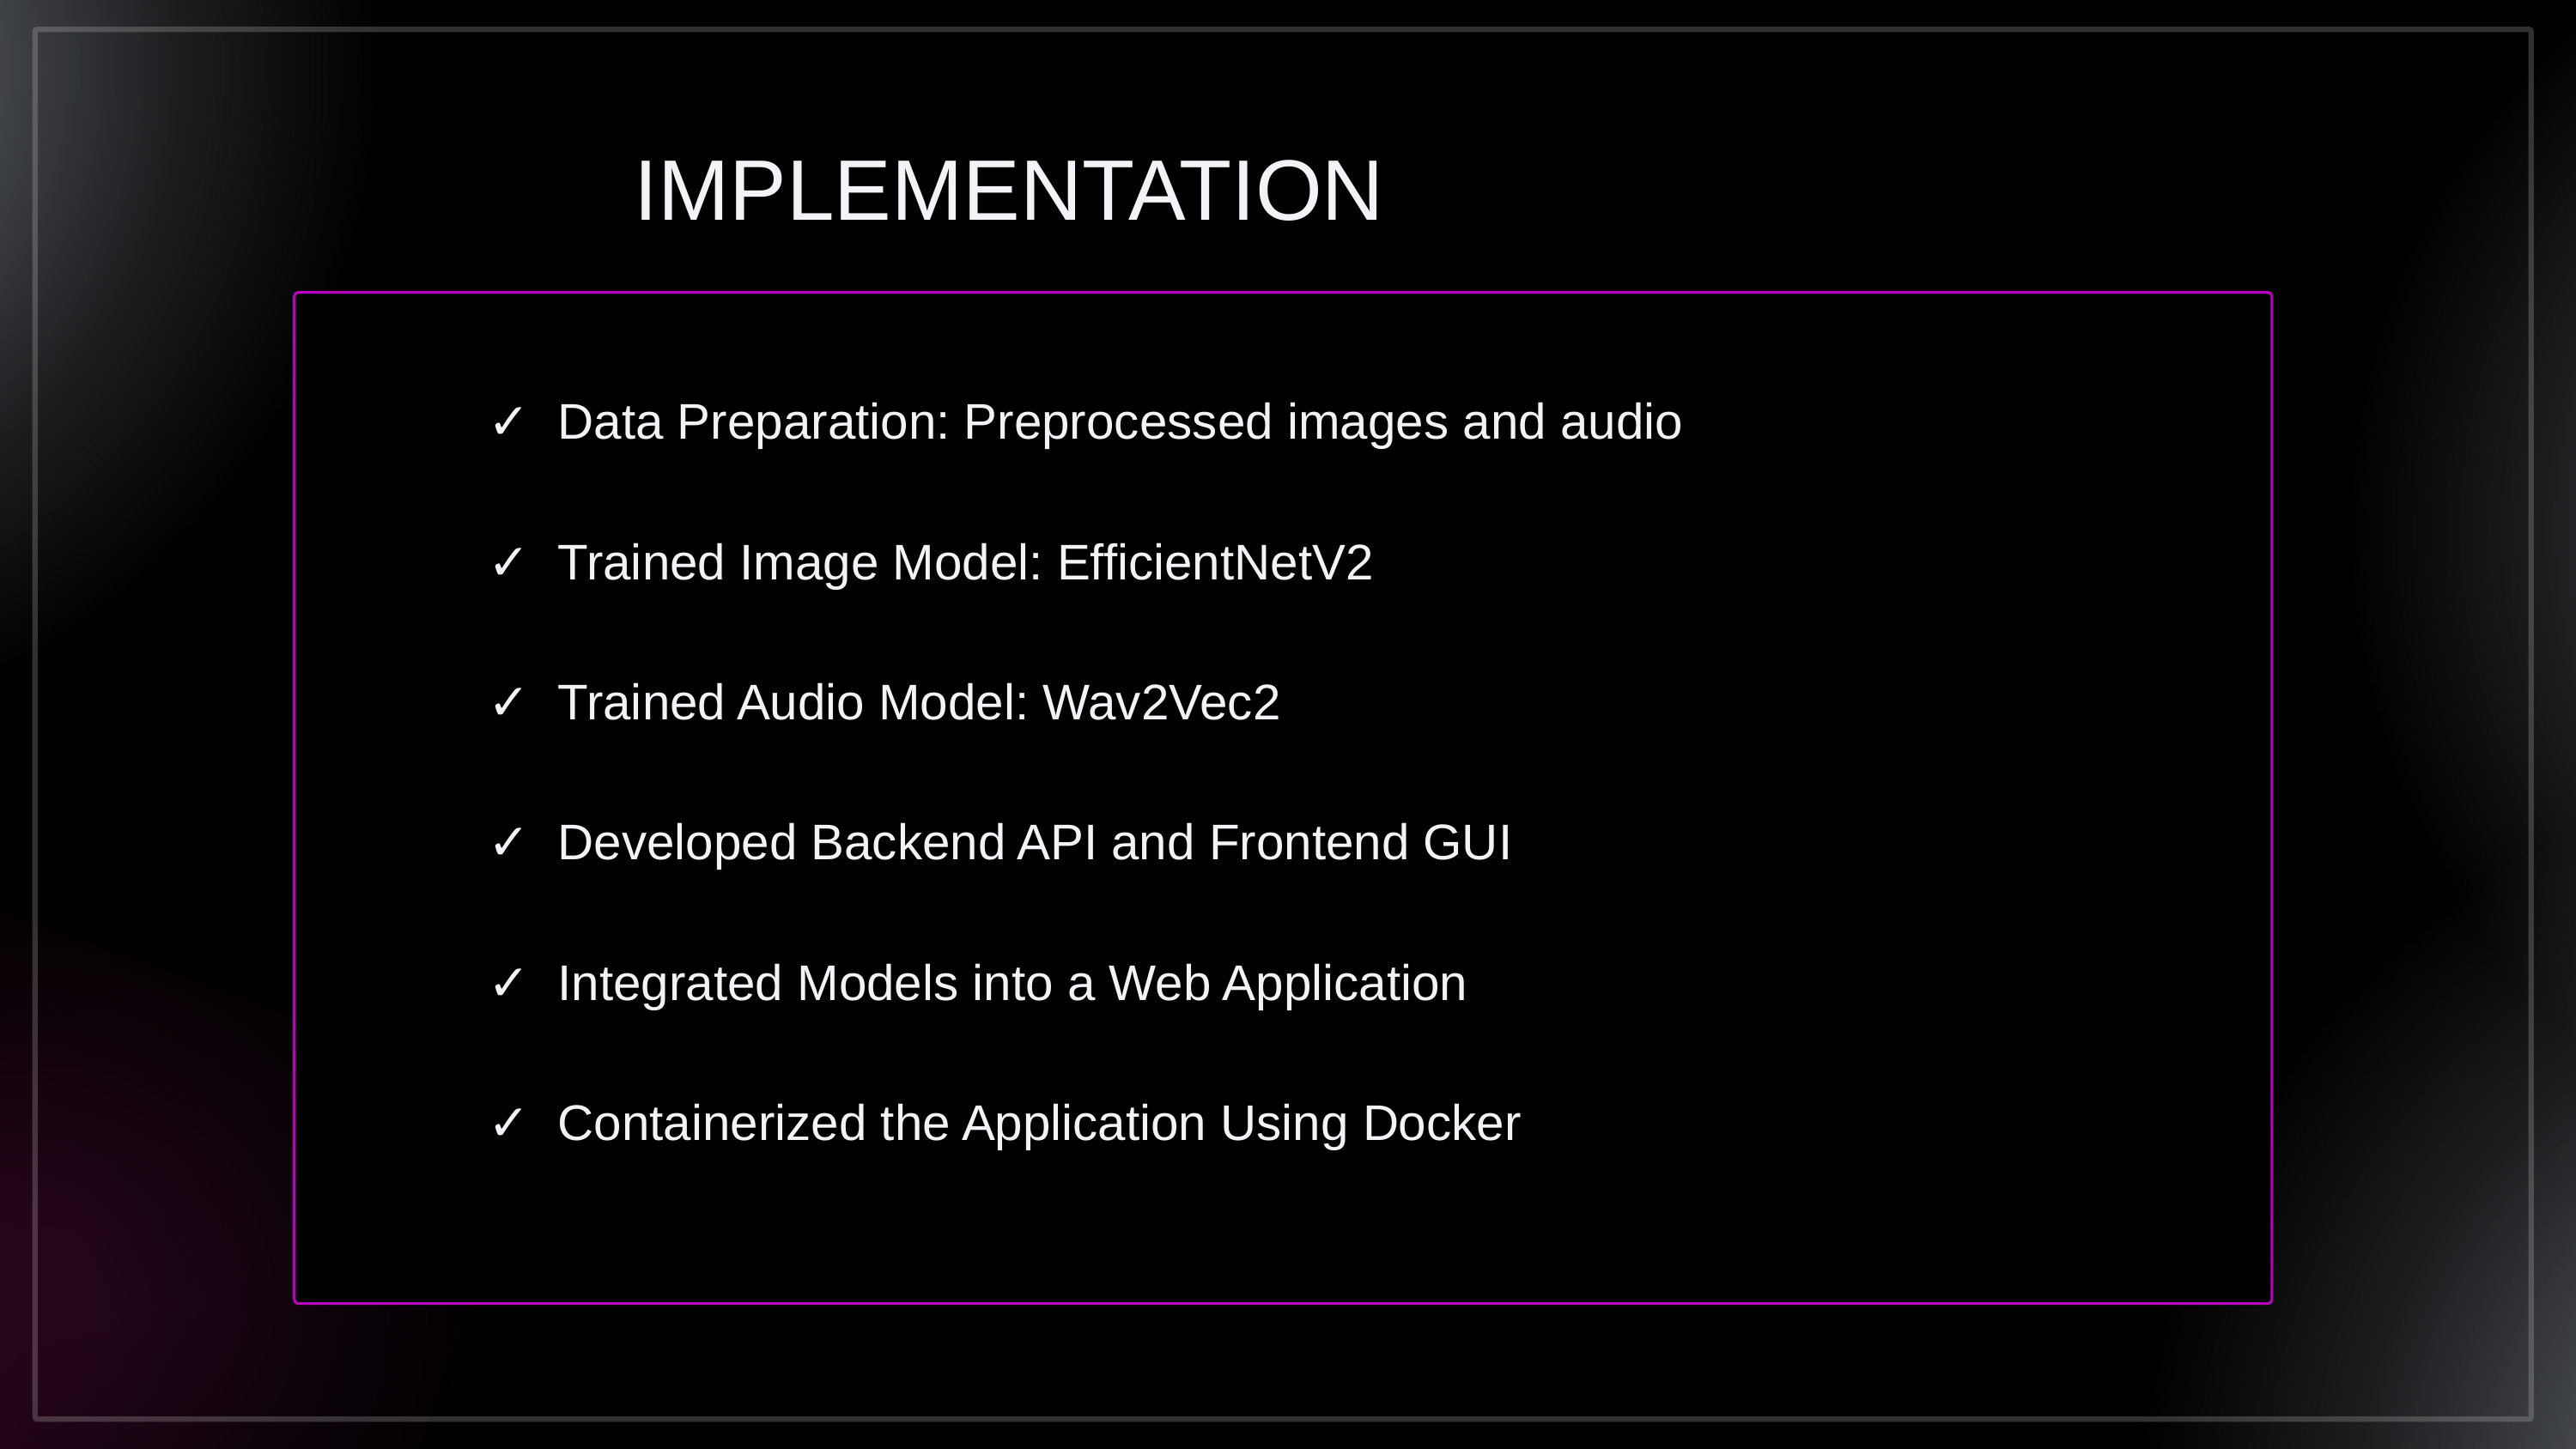

IMPLEMENTATION

✓  Data Preparation: Preprocessed images and audio

✓  Trained Image Model: EfficientNetV2

✓  Trained Audio Model: Wav2Vec2

✓  Developed Backend API and Frontend GUI

✓  Integrated Models into a Web Application

✓  Containerized the Application Using Docker